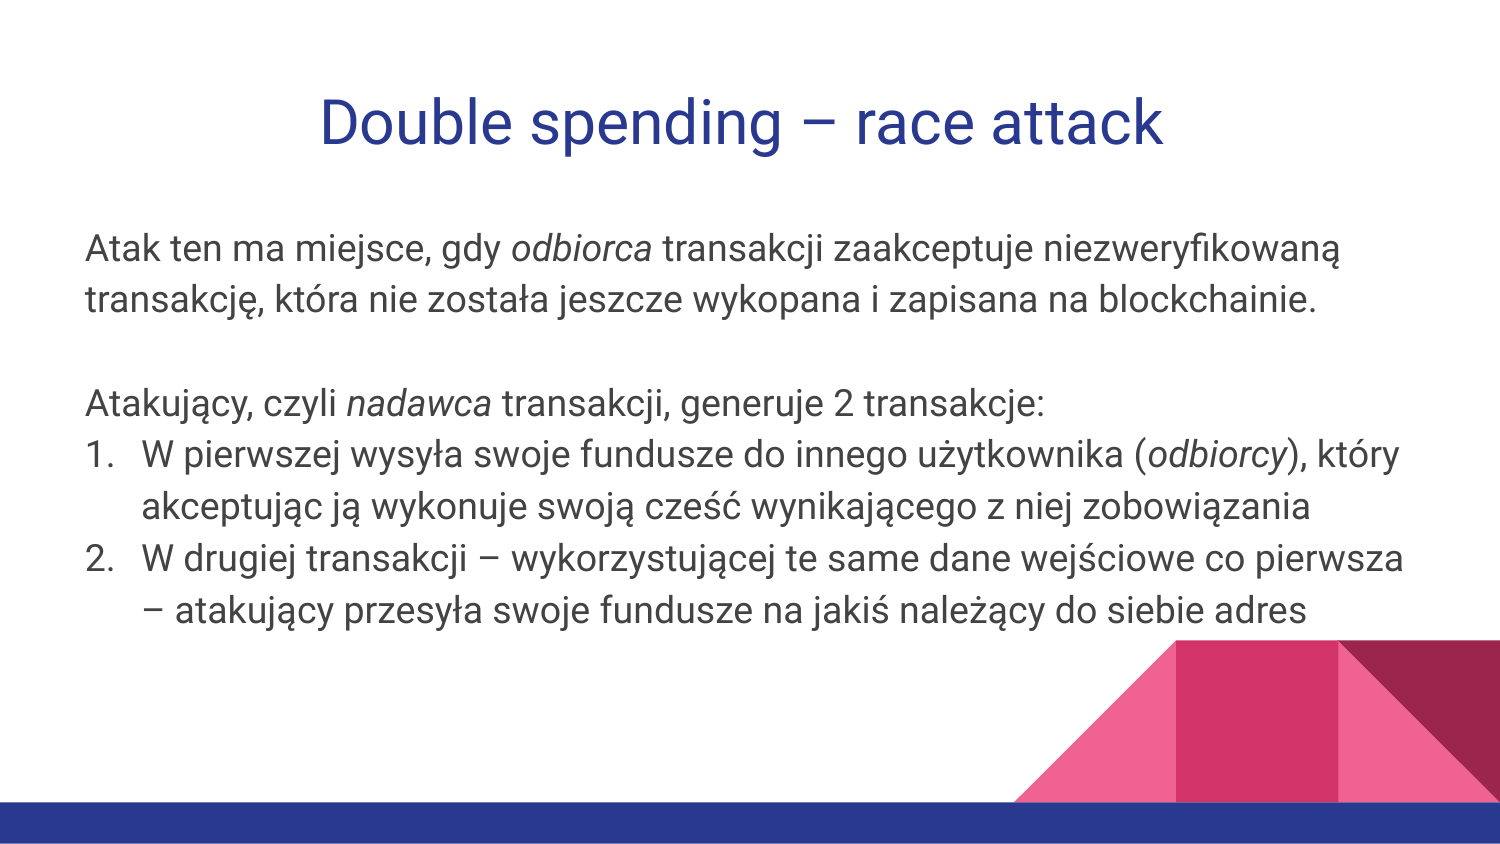

# Double spending – race attack
Atak ten ma miejsce, gdy odbiorca transakcji zaakceptuje niezweryfikowaną transakcję, która nie została jeszcze wykopana i zapisana na blockchainie.

Atakujący, czyli nadawca transakcji, generuje 2 transakcje:
W pierwszej wysyła swoje fundusze do innego użytkownika (odbiorcy), który akceptując ją wykonuje swoją cześć wynikającego z niej zobowiązania
W drugiej transakcji – wykorzystującej te same dane wejściowe co pierwsza – atakujący przesyła swoje fundusze na jakiś należący do siebie adres